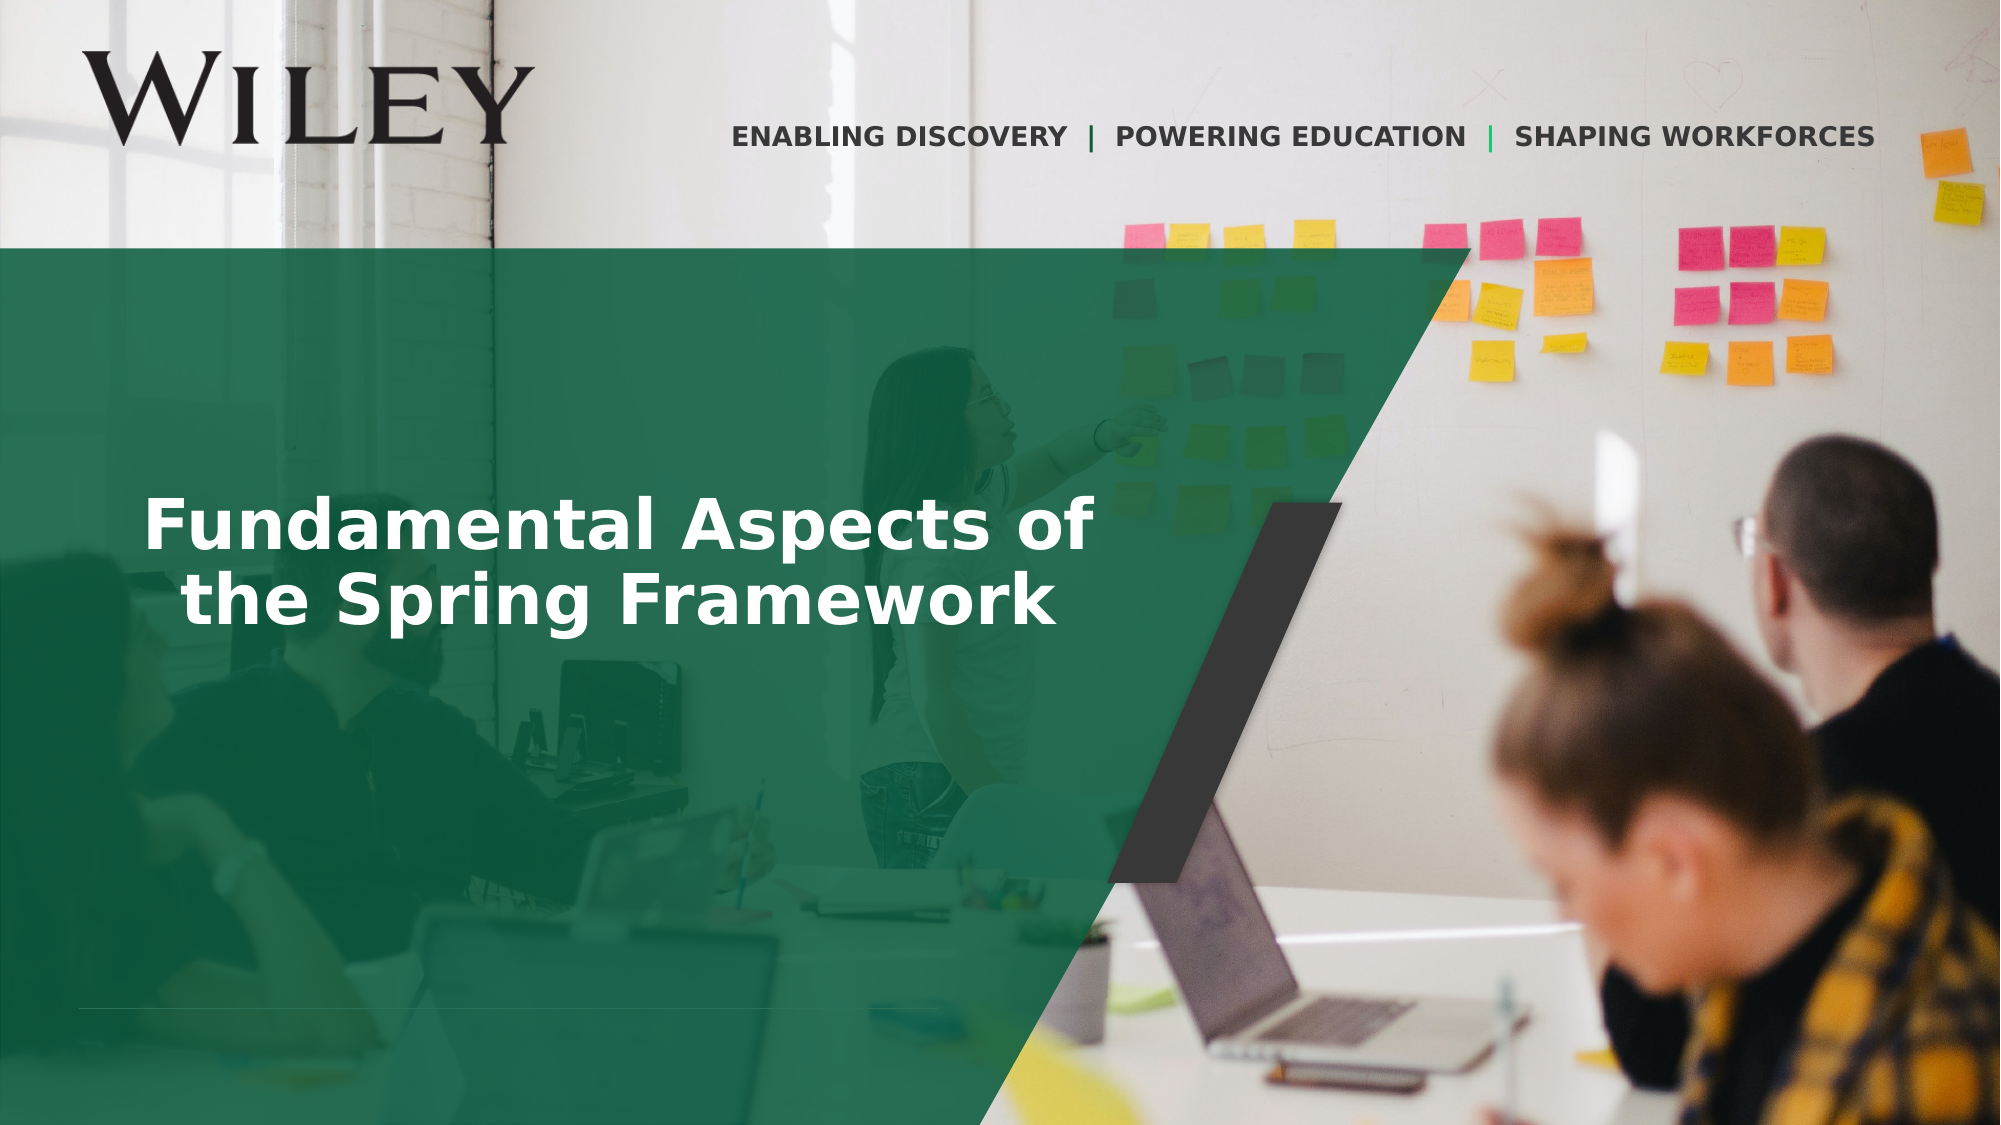

# Fundamental Aspects of the Spring Framework